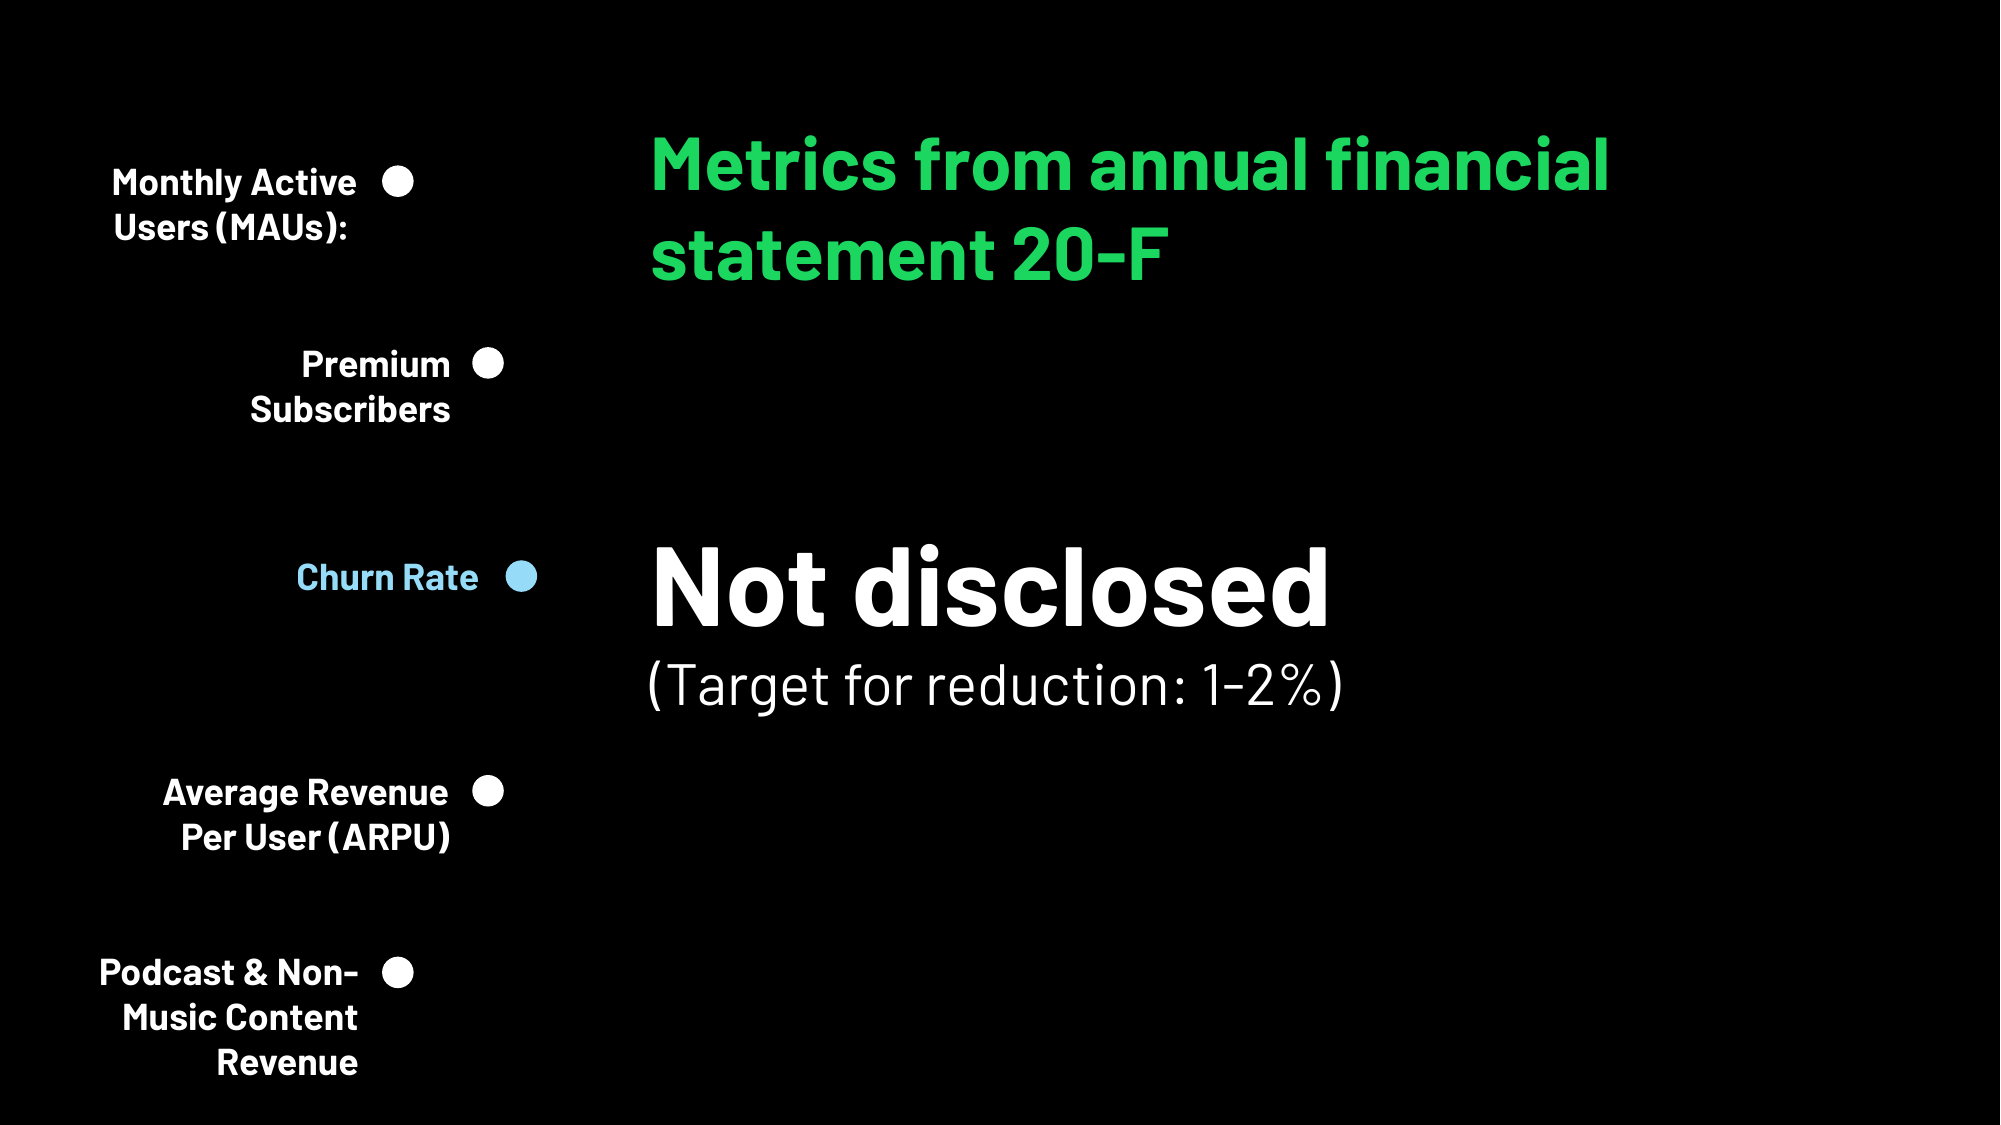

Metrics from annual financial
statement 20-F
Monthly Active Users (MAUs):

Premium Subscribers

Not disclosed
Churn Rate

(Target for reduction: 1-2%)
Average Revenue Per User (ARPU)

Podcast & Non-Music Content Revenue

Cost of Revenue